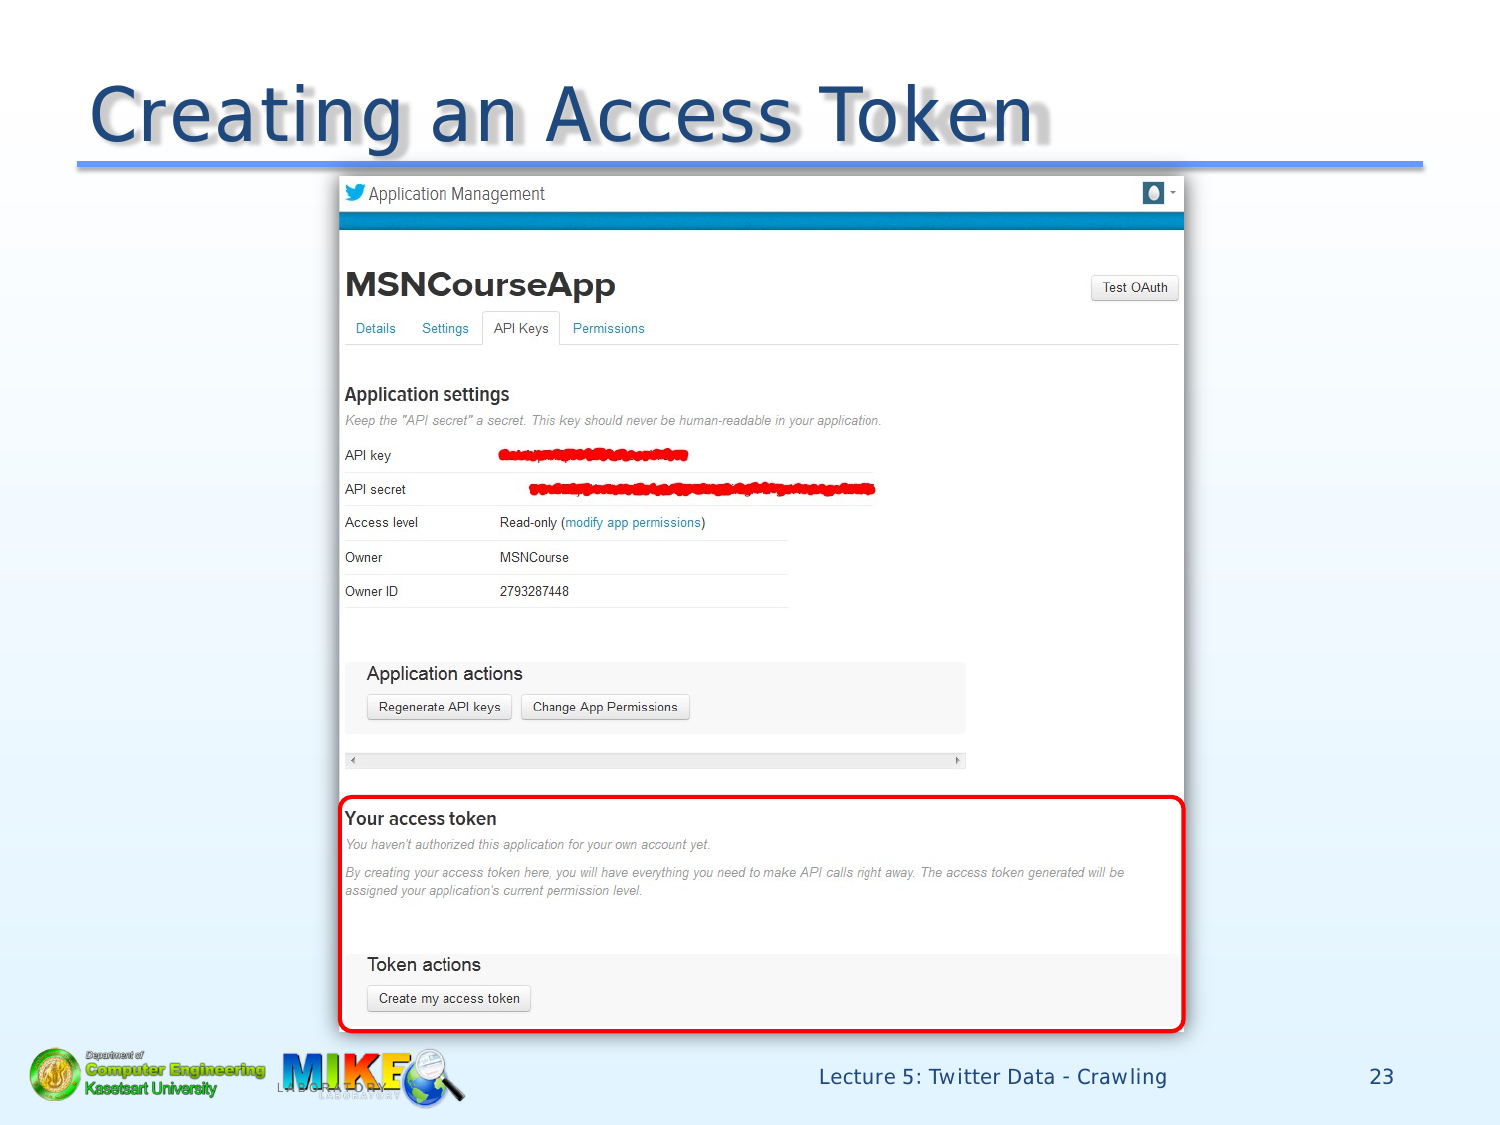

# Creating an Access Token

Lecture 5: Twitter Data - Crawling
23